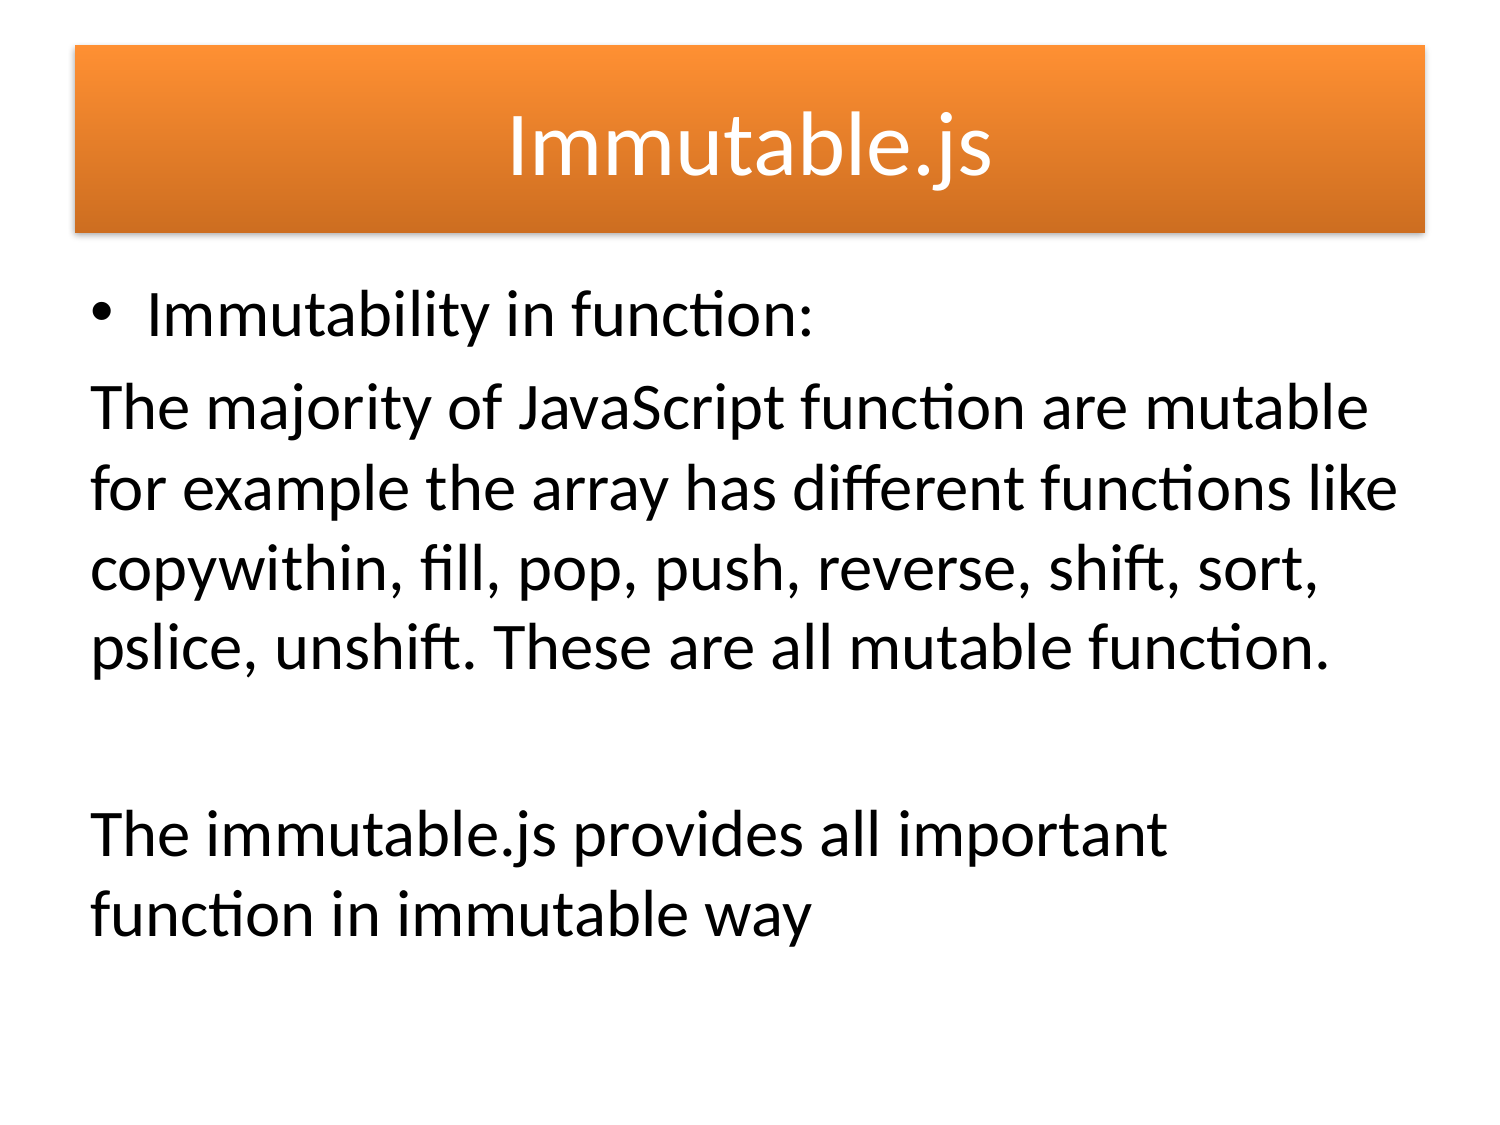

# Immutable.js
Immutability in function:
The majority of JavaScript function are mutable for example the array has different functions like copywithin, fill, pop, push, reverse, shift, sort, pslice, unshift. These are all mutable function.

The immutable.js provides all important function in immutable way